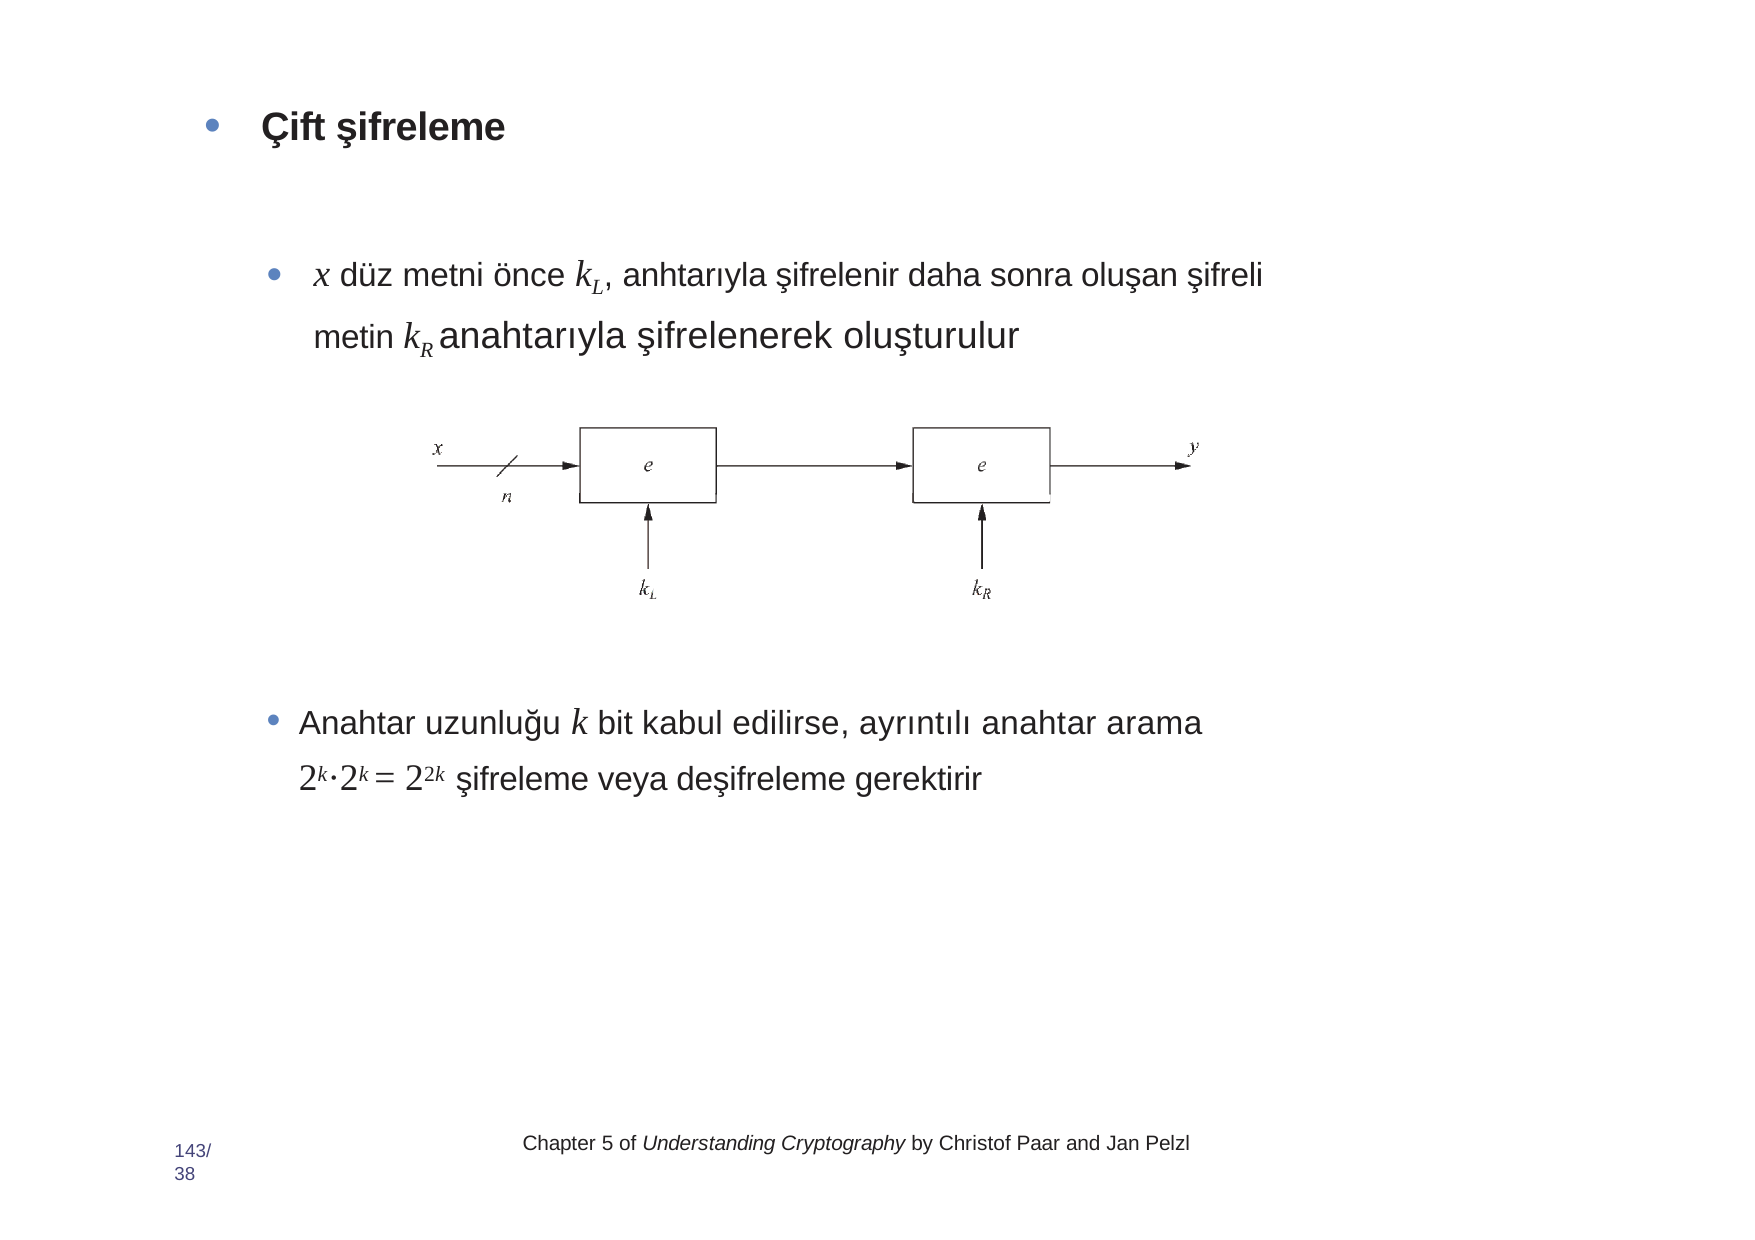

Çift şifreleme
x düz metni önce kL, anhtarıyla şifrelenir daha sonra oluşan şifreli metin kR anahtarıyla şifrelenerek oluşturulur

Anahtar uzunluğu k bit kabul edilirse, ayrıntılı anahtar arama

2k·2k = 22k  şifreleme veya deşifreleme gerektirir
Chapter 5 of Understanding Cryptography by Christof Paar and Jan Pelzl
143/38